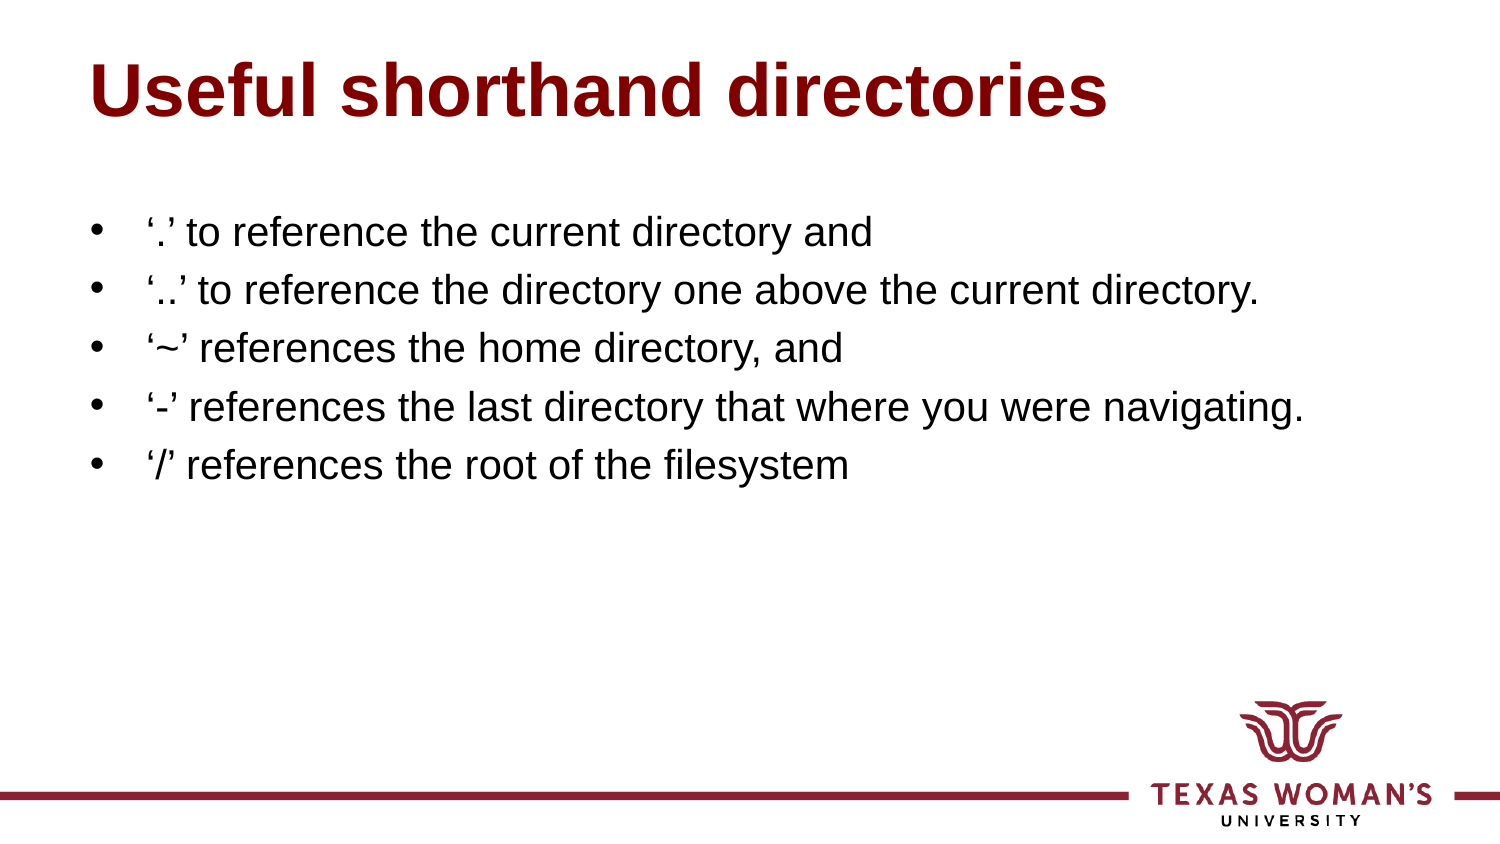

# Useful shorthand directories
‘.’ to reference the current directory and
‘..’ to reference the directory one above the current directory.
‘~’ references the home directory, and
‘-’ references the last directory that where you were navigating.
‘/’ references the root of the filesystem